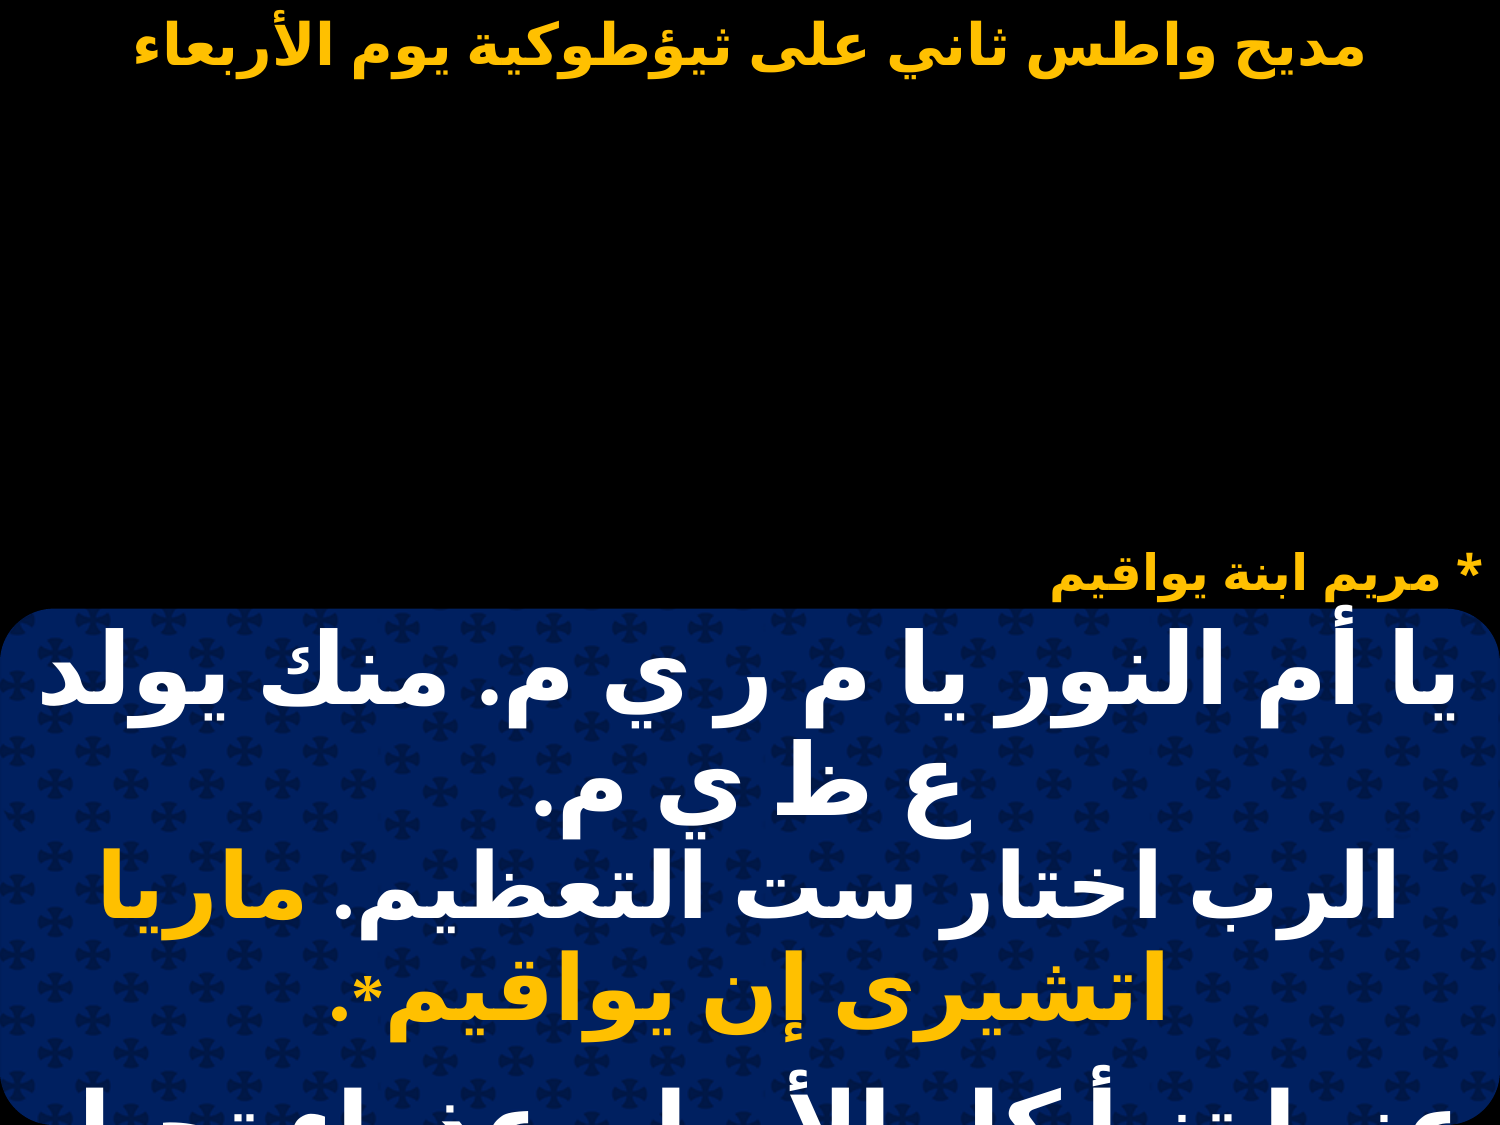

# مديح واطس ثاني على ثيؤطوكية يوم الأربعاء
* مريم ابنة يواقيم
| يا أم النور يا م ر ي م. منك يولد ع ظ ي م. الرب اختار ست التعظيم. ماريا اتشيرى إن يواقيم\*. |
| --- |
|  |
| عنها تنبأ كل الأبرار. عذراء تحبل بالنور أجهار. واسم العذراء م ر ي م. ماريا اتشيرى إن يواقيم. |